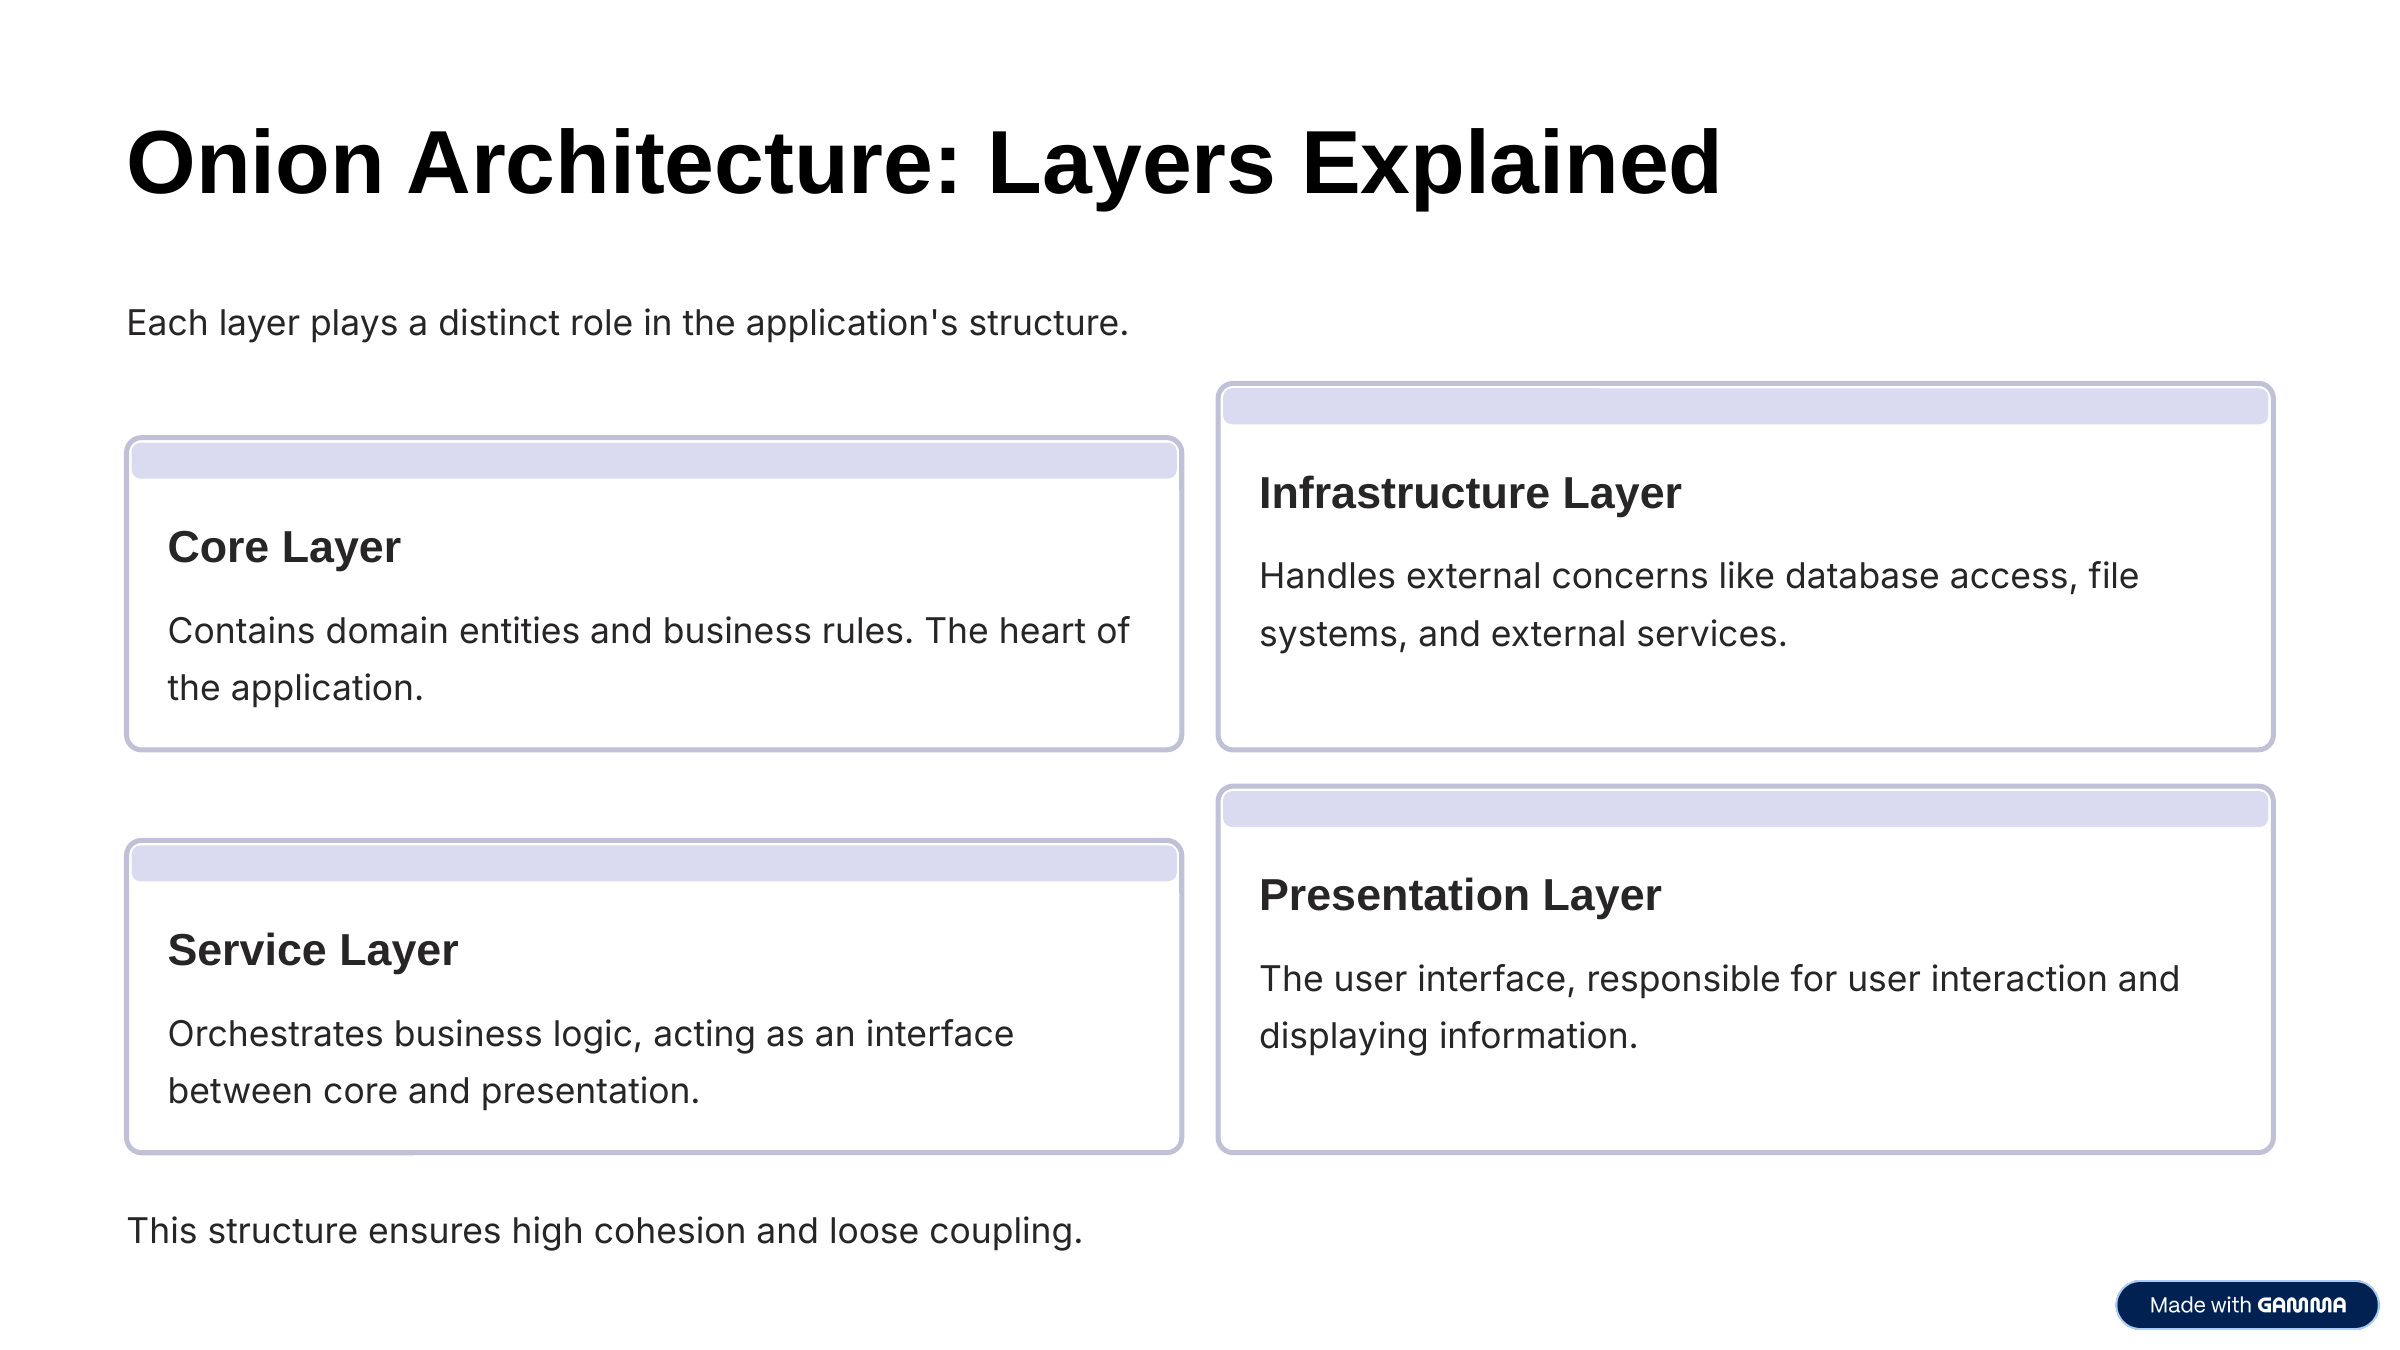

Onion Architecture: Layers Explained
Each layer plays a distinct role in the application's structure.

Infrastructure Layer
Core Layer
Handles external concerns like database access, file systems, and external services.
Contains domain entities and business rules. The heart of the application.

Presentation Layer
Service Layer
The user interface, responsible for user interaction and displaying information.
Orchestrates business logic, acting as an interface between core and presentation.
This structure ensures high cohesion and loose coupling.